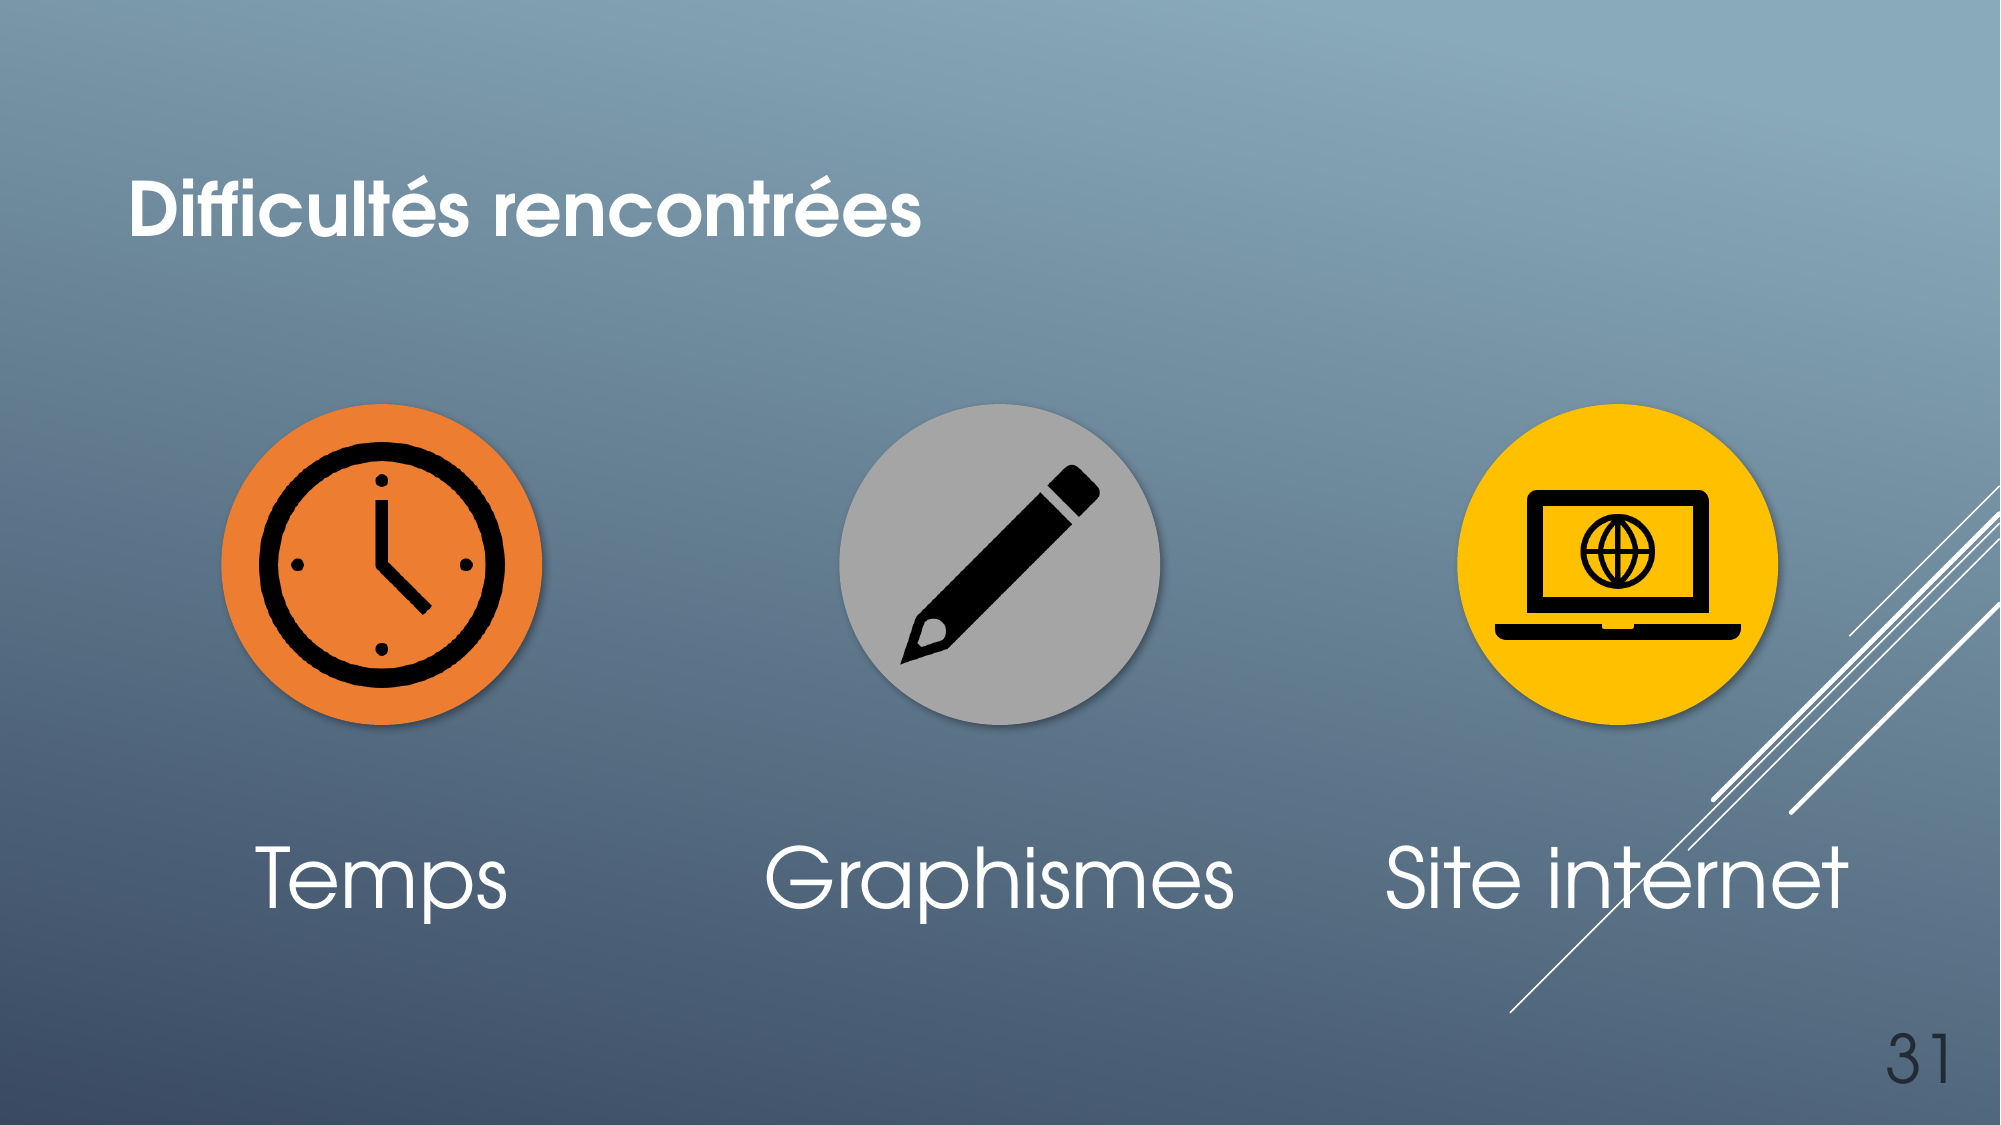

# Difficultés rencontrées
Temps
Graphismes
Site internet
31